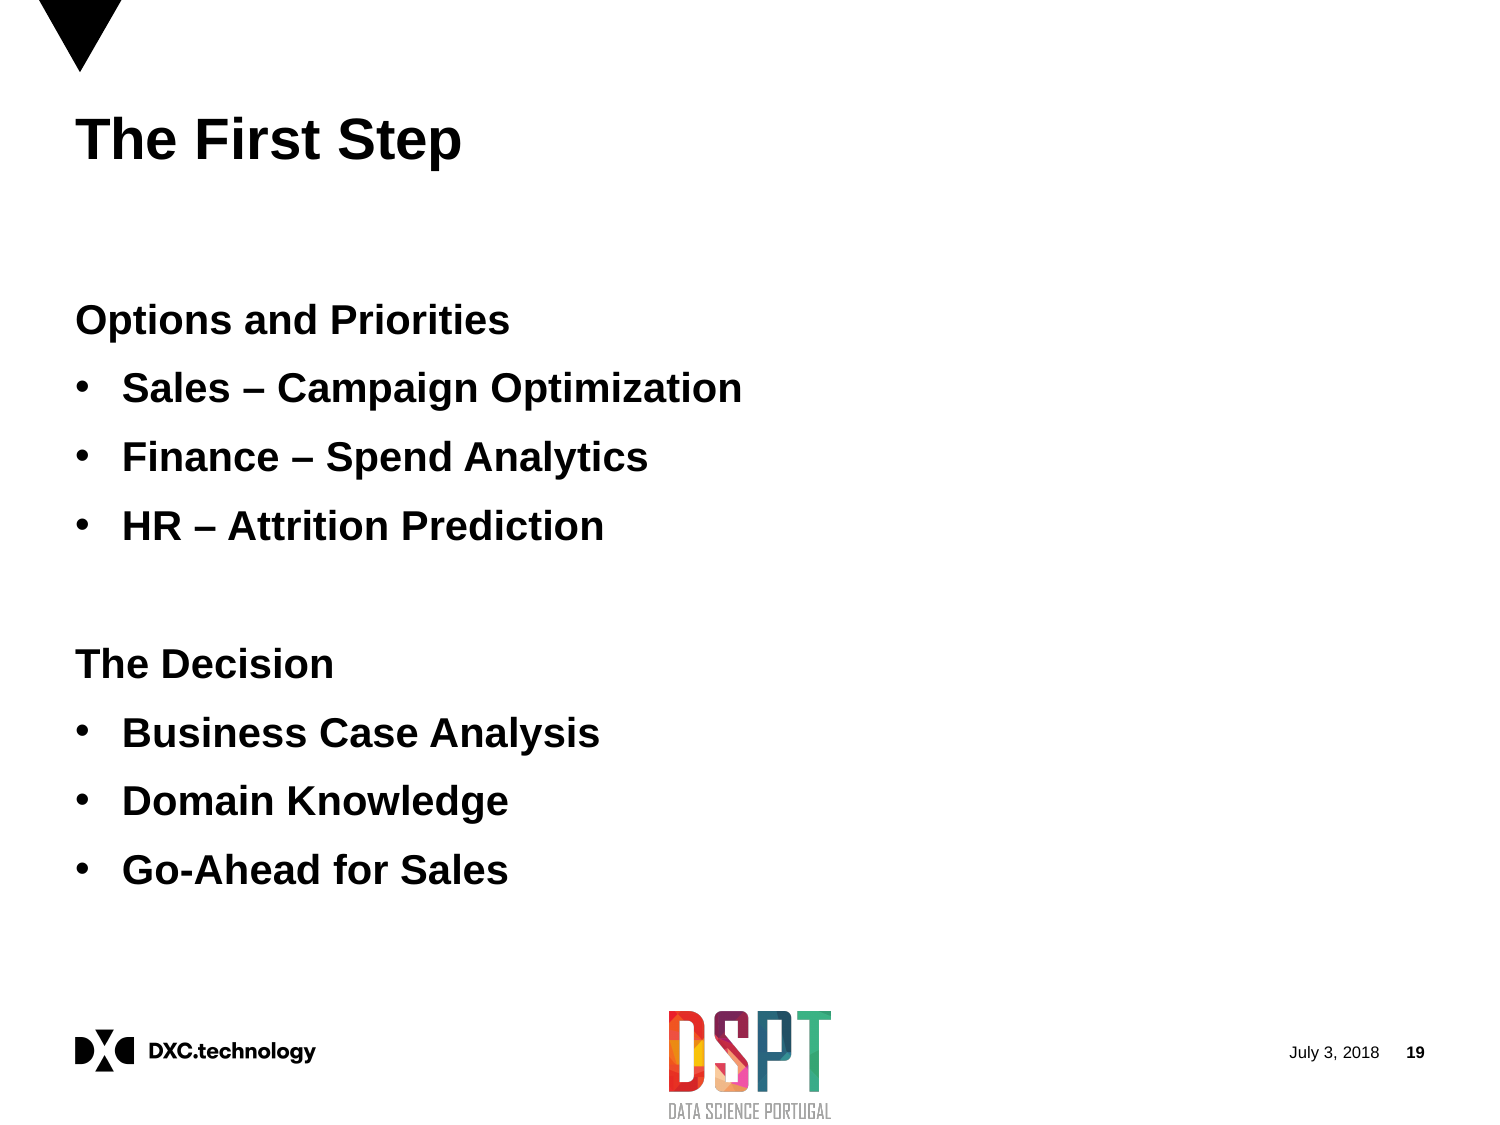

# The First Step
Options and Priorities
Sales – Campaign Optimization
Finance – Spend Analytics
HR – Attrition Prediction

The Decision
Business Case Analysis
Domain Knowledge
Go-Ahead for Sales